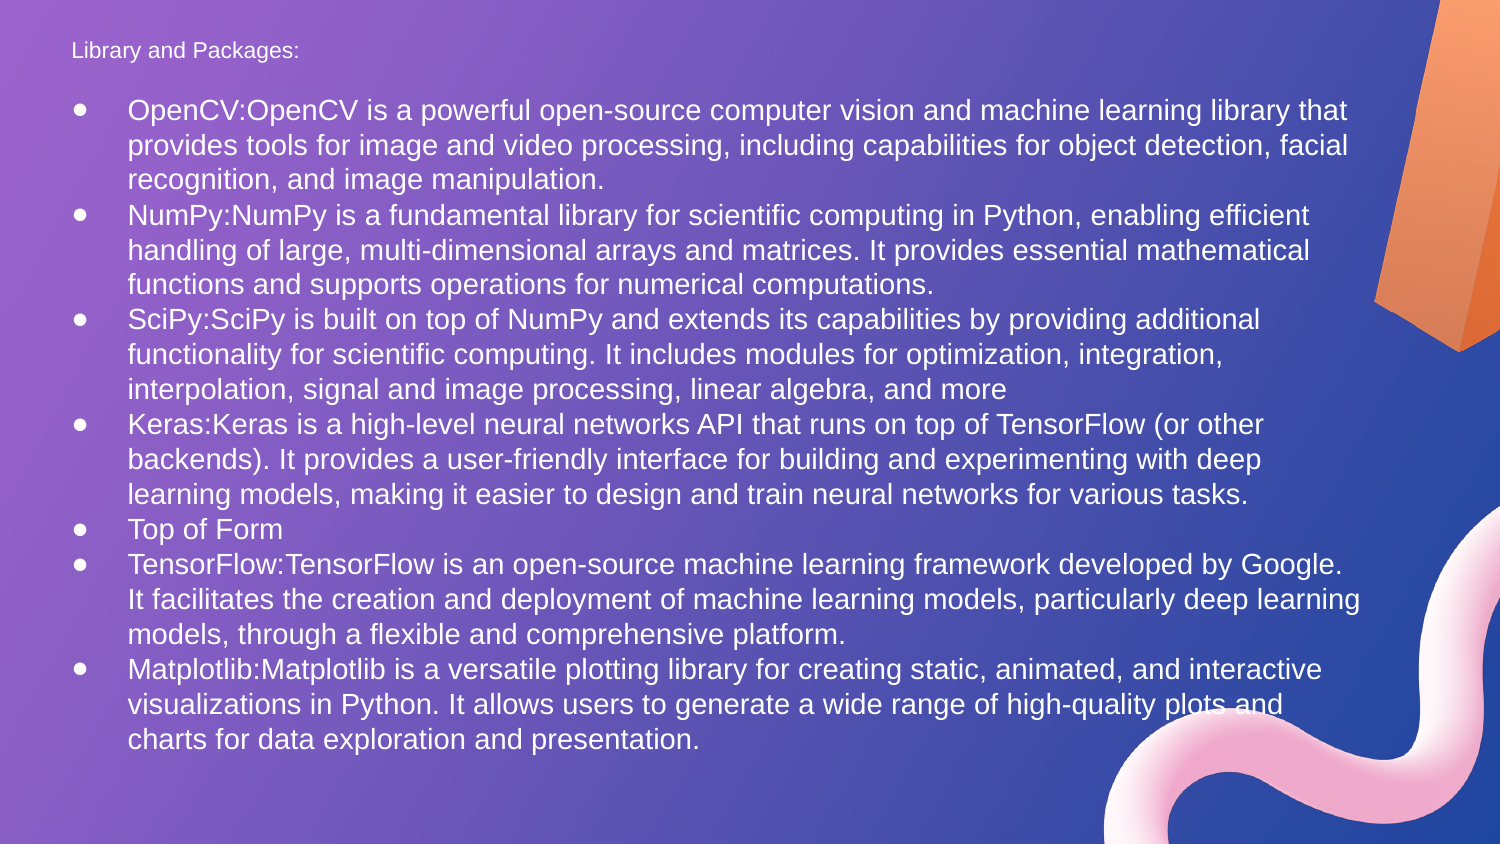

Library and Packages:

OpenCV:OpenCV is a powerful open-source computer vision and machine learning library that provides tools for image and video processing, including capabilities for object detection, facial recognition, and image manipulation.
NumPy:NumPy is a fundamental library for scientific computing in Python, enabling efficient handling of large, multi-dimensional arrays and matrices. It provides essential mathematical functions and supports operations for numerical computations.
SciPy:SciPy is built on top of NumPy and extends its capabilities by providing additional functionality for scientific computing. It includes modules for optimization, integration, interpolation, signal and image processing, linear algebra, and more
Keras:Keras is a high-level neural networks API that runs on top of TensorFlow (or other backends). It provides a user-friendly interface for building and experimenting with deep learning models, making it easier to design and train neural networks for various tasks.
Top of Form
TensorFlow:TensorFlow is an open-source machine learning framework developed by Google. It facilitates the creation and deployment of machine learning models, particularly deep learning models, through a flexible and comprehensive platform.
Matplotlib:Matplotlib is a versatile plotting library for creating static, animated, and interactive visualizations in Python. It allows users to generate a wide range of high-quality plots and charts for data exploration and presentation.